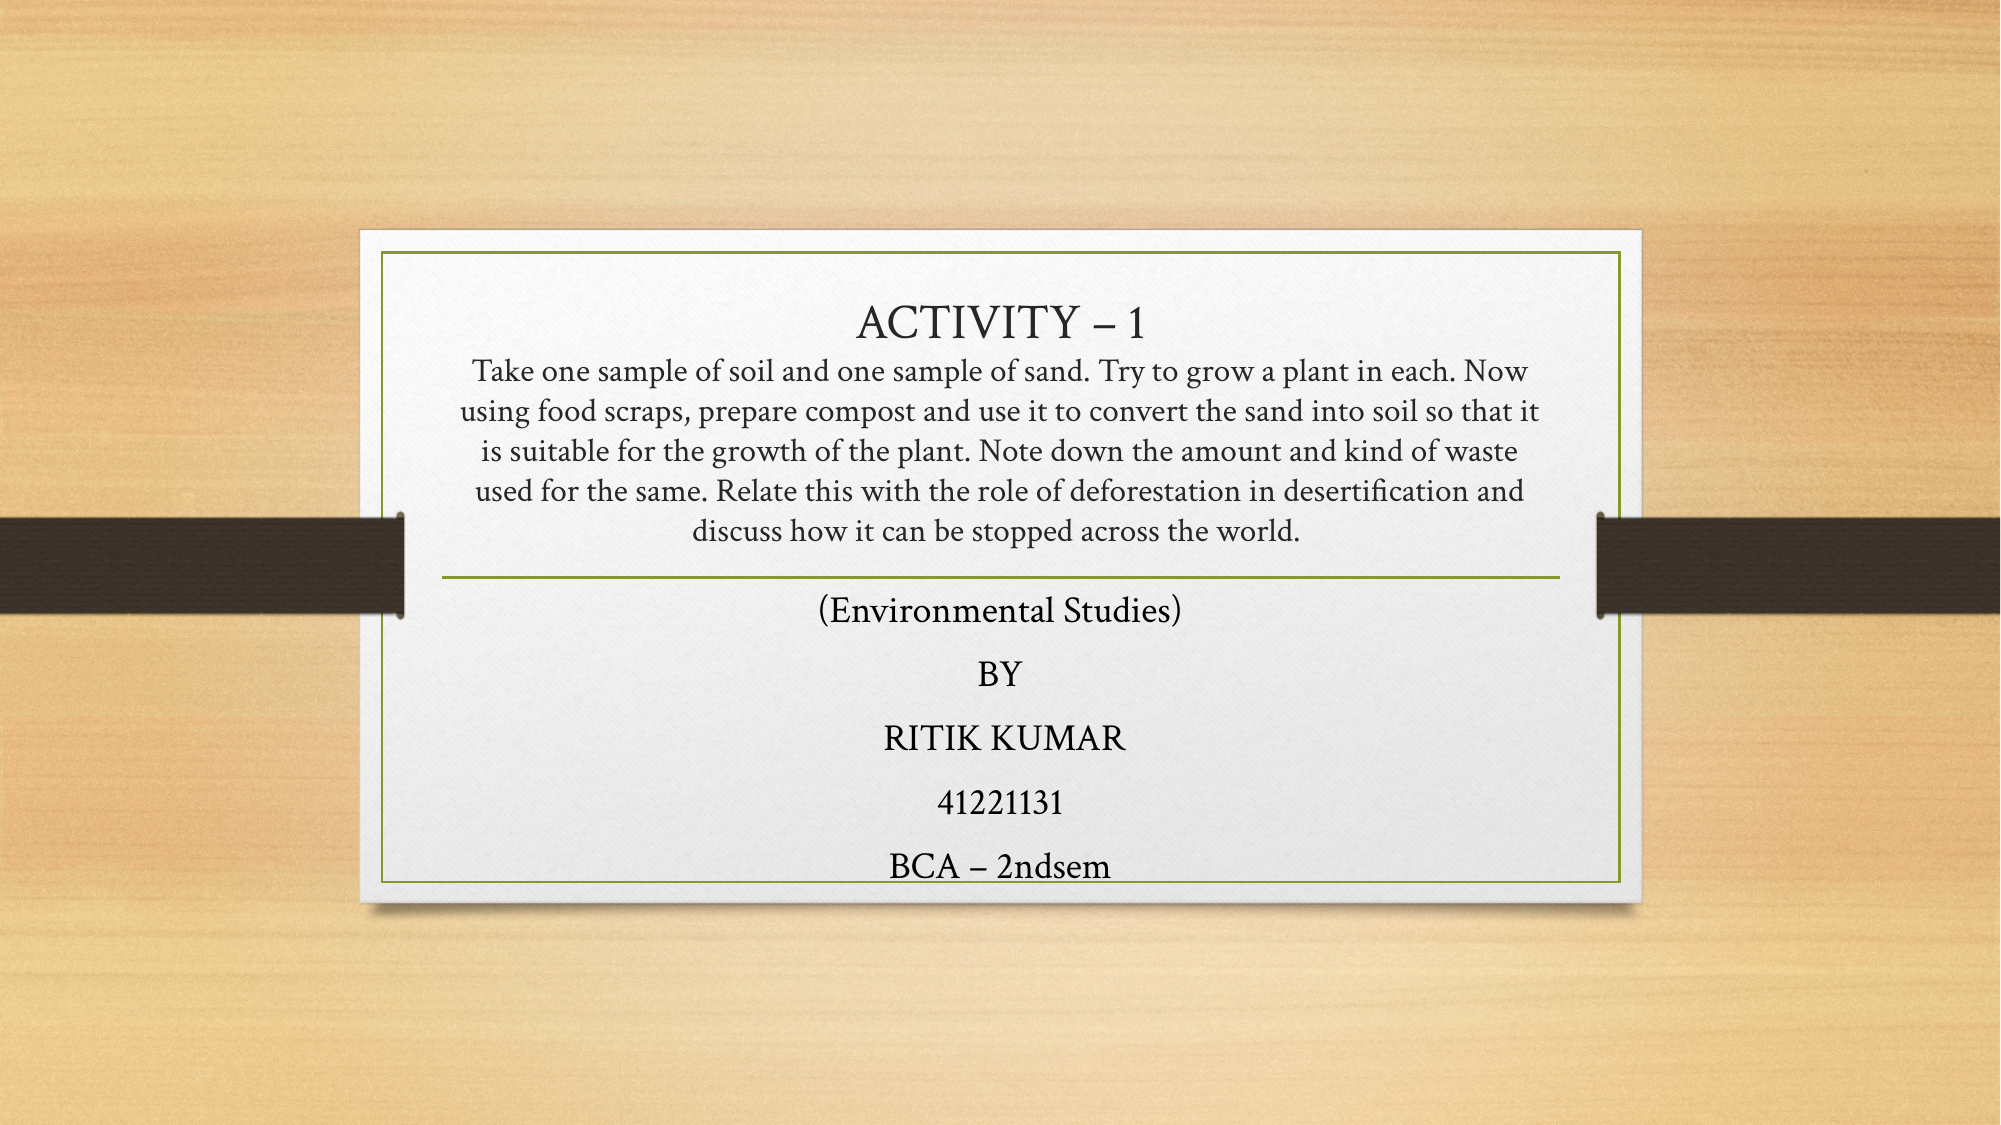

# ACTIVITY – 1 Take one sample of soil and one sample of sand. Try to grow a plant in each. Now using food scraps, prepare compost and use it to convert the sand into soil so that it is suitable for the growth of the plant. Note down the amount and kind of waste used for the same. Relate this with the role of deforestation in desertification and discuss how it can be stopped across the world.
(Environmental Studies)
BY
 RITIK KUMAR
41221131
BCA – 2ndsem